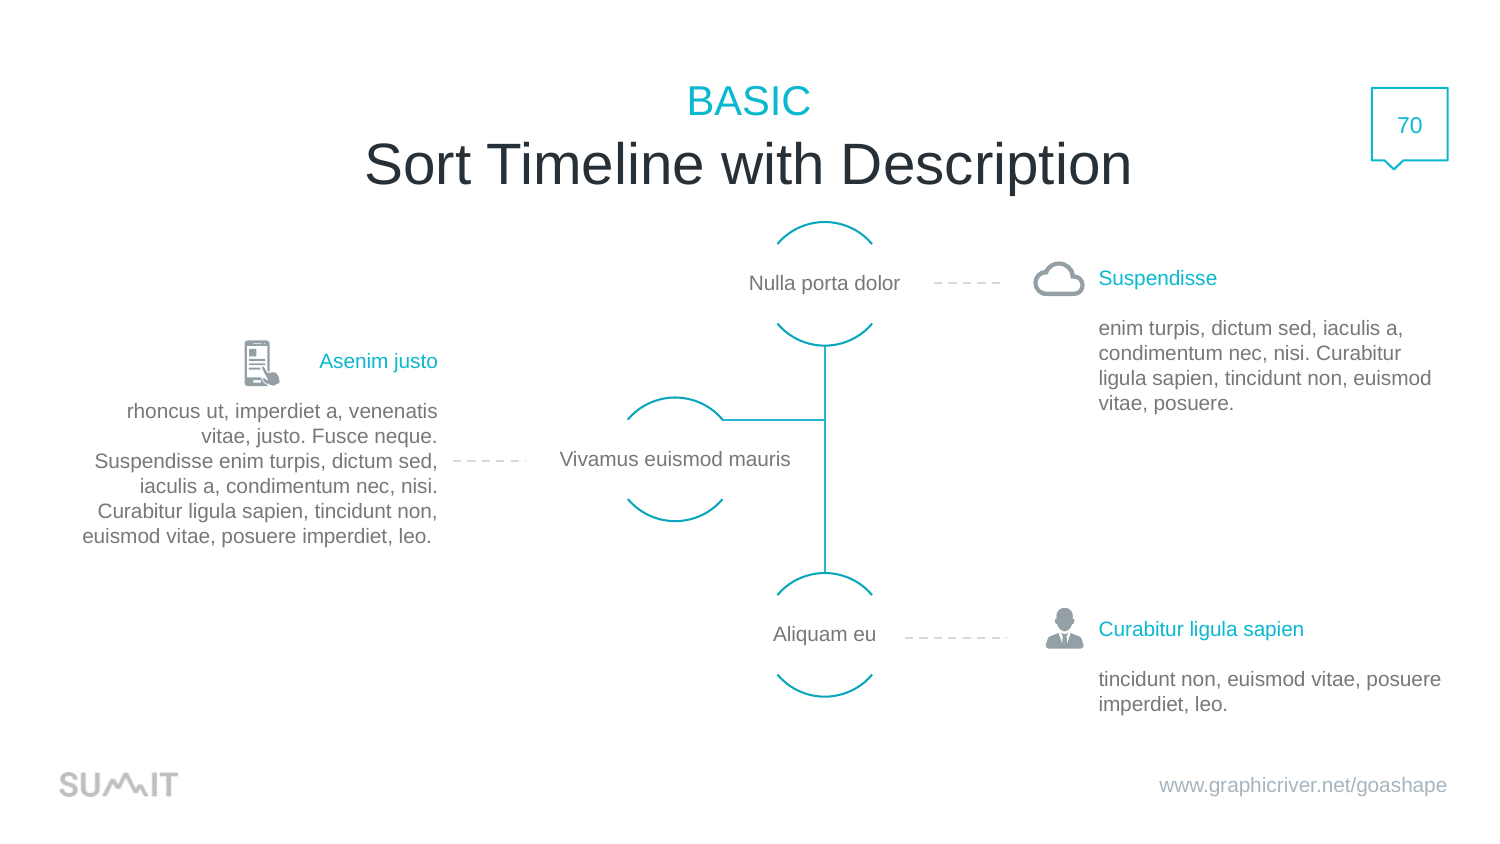

70
# Sort Timeline with Description
Nulla porta dolor
Aliquam eu
Vivamus euismod mauris
Suspendisse

enim turpis, dictum sed, iaculis a, condimentum nec, nisi. Curabitur ligula sapien, tincidunt non, euismod vitae, posuere.

Asenim justo

rhoncus ut, imperdiet a, venenatis vitae, justo. Fusce neque. Suspendisse enim turpis, dictum sed, iaculis a, condimentum nec, nisi. Curabitur ligula sapien, tincidunt non, euismod vitae, posuere imperdiet, leo.

Curabitur ligula sapien

tincidunt non, euismod vitae, posuere imperdiet, leo.

www.graphicriver.net/goashape